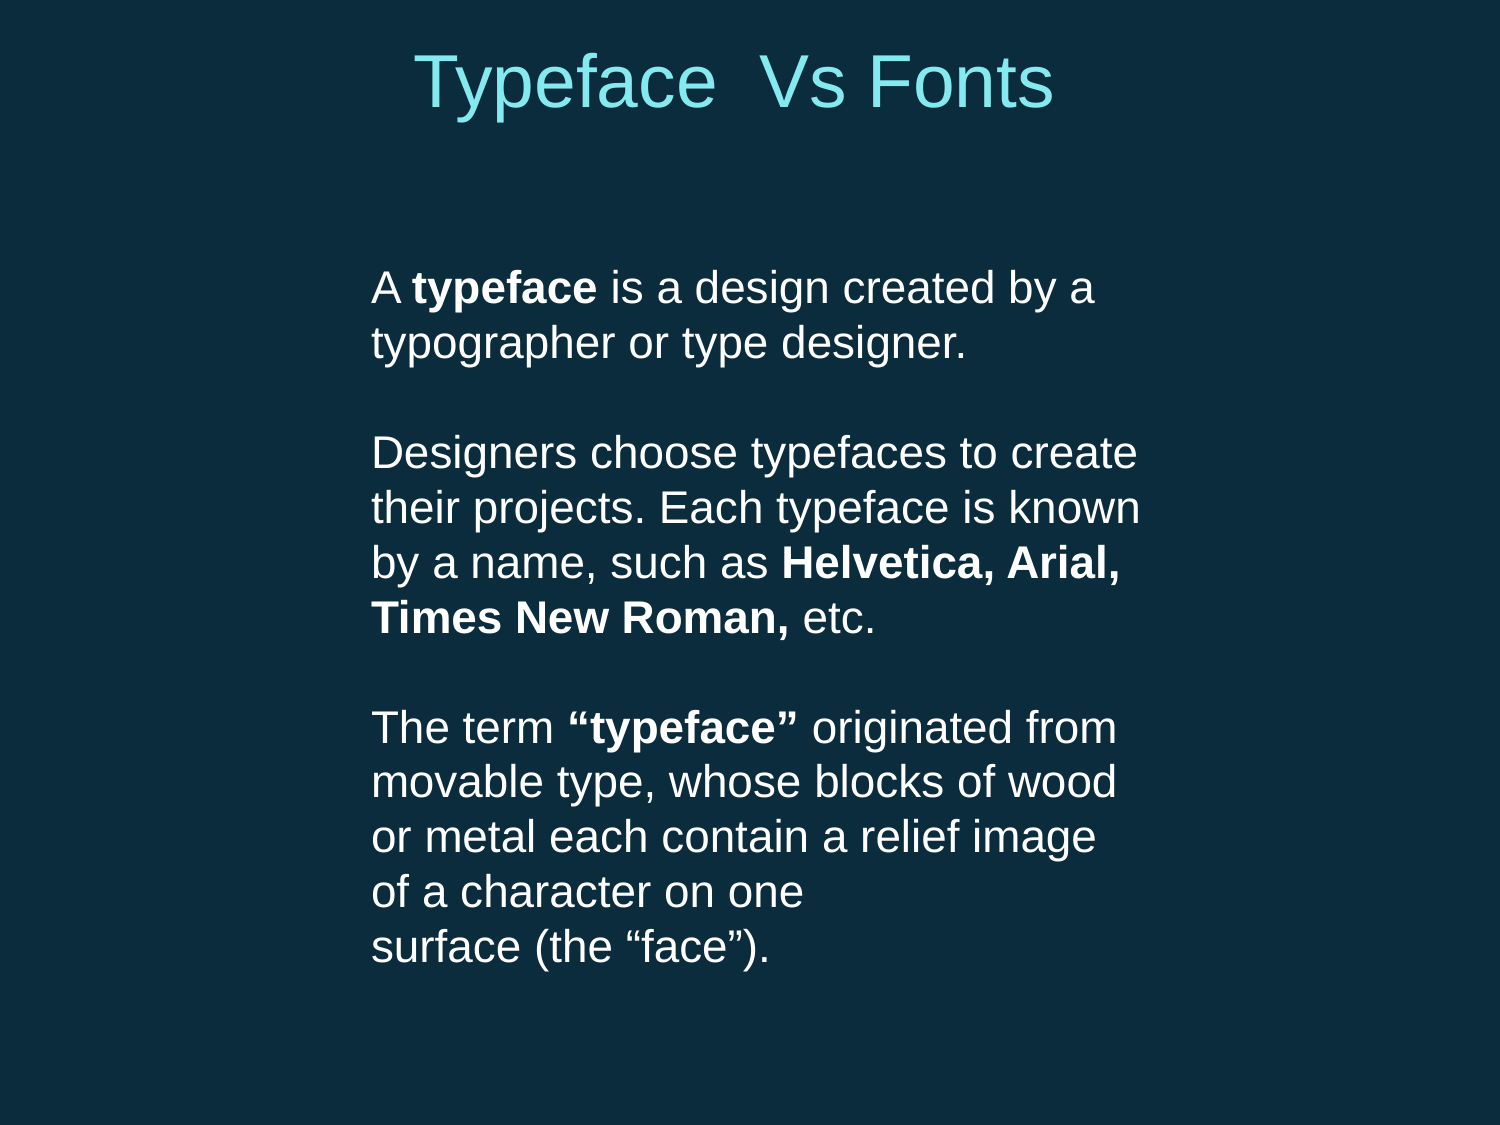

Typeface  Vs Fonts
A typeface is a design created by a typographer or type designer.

Designers choose typefaces to create their projects. Each typeface is known by a name, such as Helvetica, Arial, Times New Roman, etc.

The term “typeface” originated from movable type, whose blocks of wood or metal each contain a relief image of a character on one surface (the “face”).
12